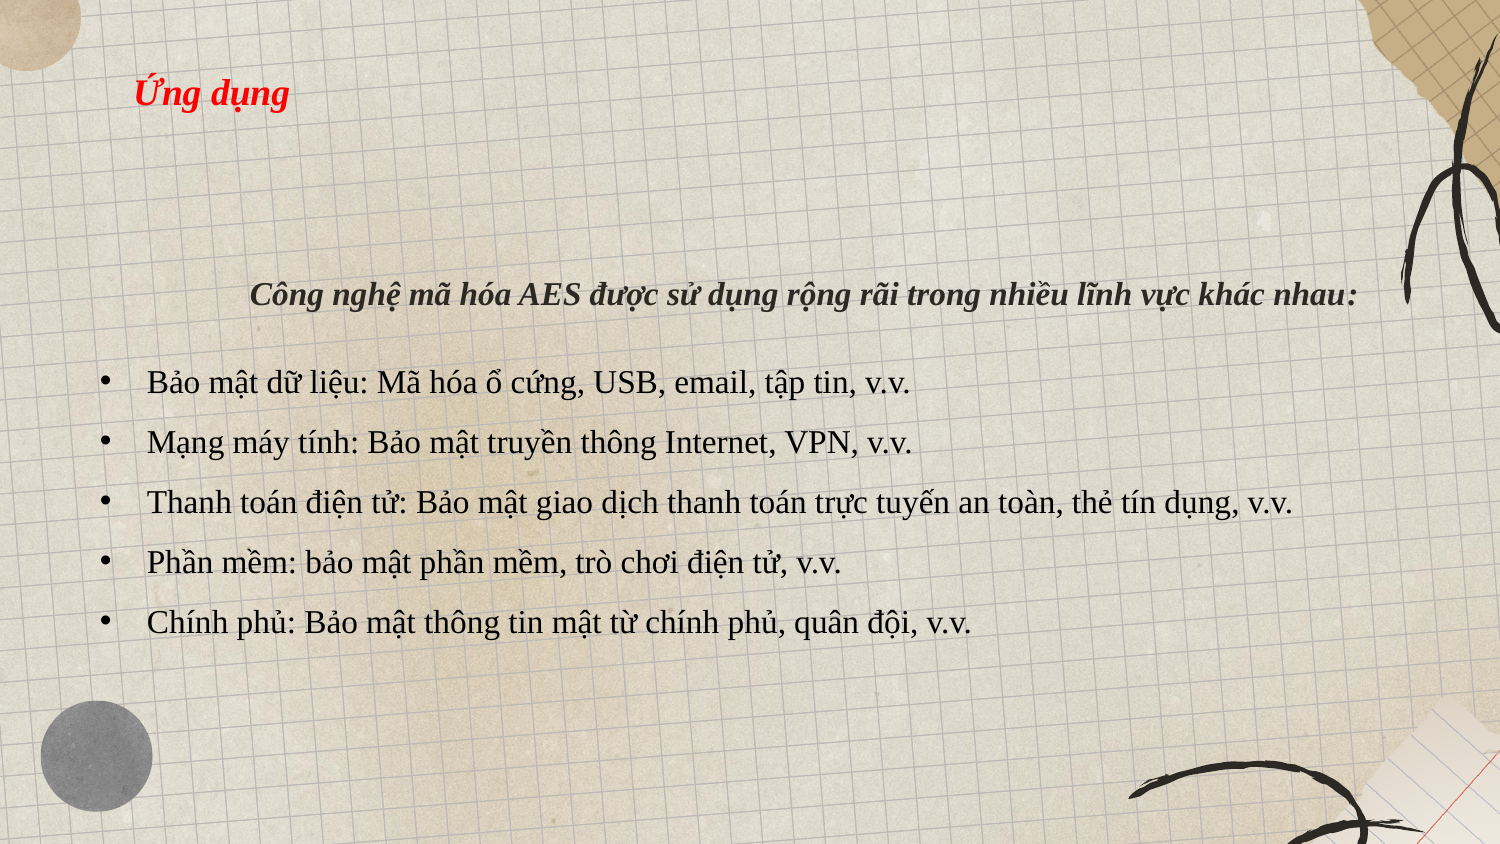

# Ứng dụng
Công nghệ mã hóa AES được sử dụng rộng rãi trong nhiều lĩnh vực khác nhau:
Bảo mật dữ liệu: Mã hóa ổ cứng, USB, email, tập tin, v.v.
Mạng máy tính: Bảo mật truyền thông Internet, VPN, v.v.
Thanh toán điện tử: Bảo mật giao dịch thanh toán trực tuyến an toàn, thẻ tín dụng, v.v.
Phần mềm: bảo mật phần mềm, trò chơi điện tử, v.v.
Chính phủ: Bảo mật thông tin mật từ chính phủ, quân đội, v.v.